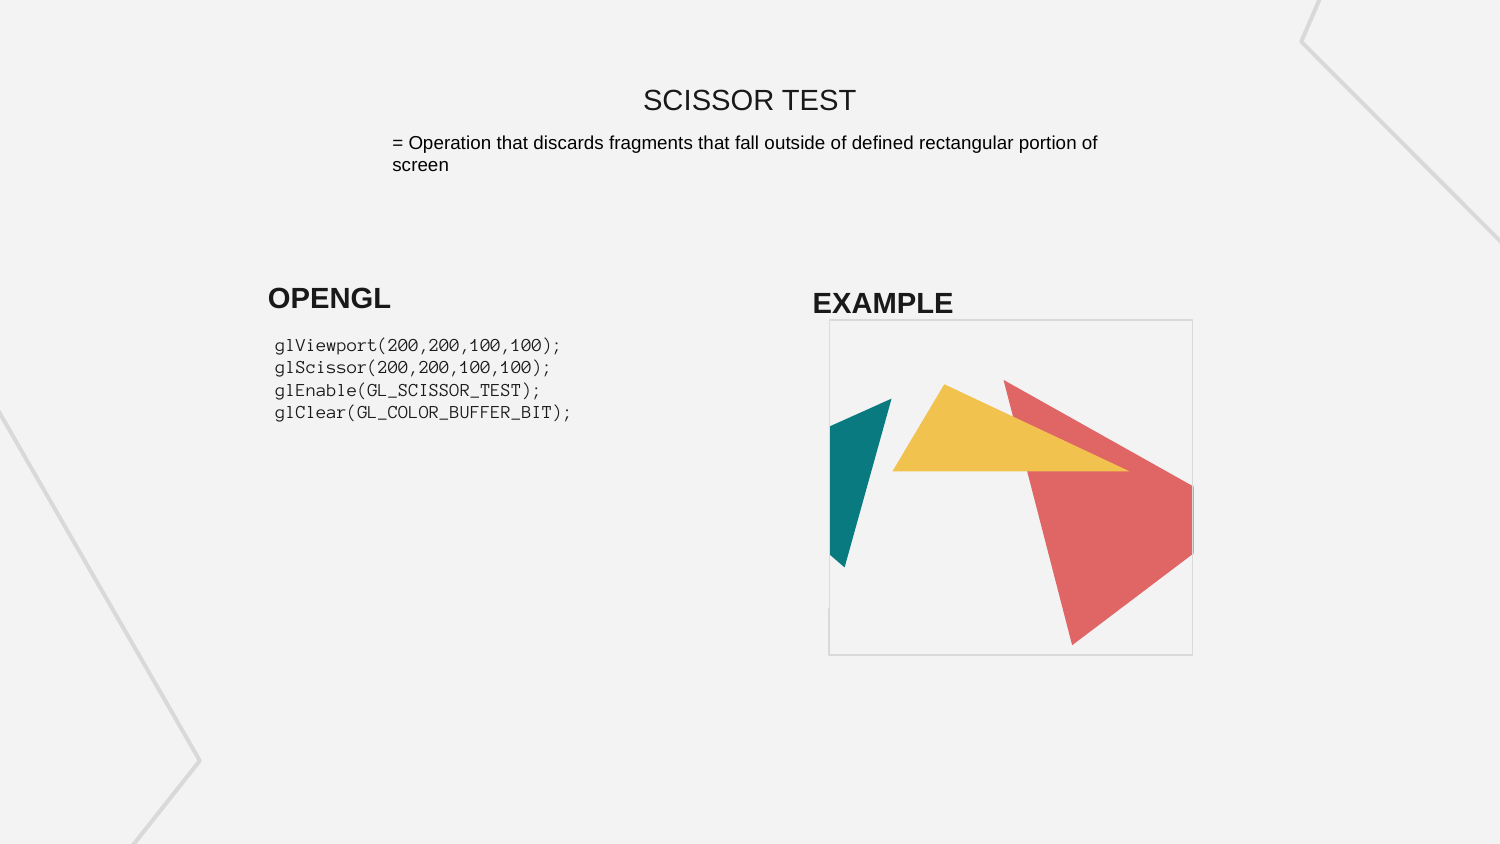

# SCISSOR TEST
= Operation that discards fragments that fall outside of defined rectangular portion of screen
OPENGL
EXAMPLE

glViewport(200,200,100,100);
glScissor(200,200,100,100);
glEnable(GL_SCISSOR_TEST);
glClear(GL_COLOR_BUFFER_BIT);